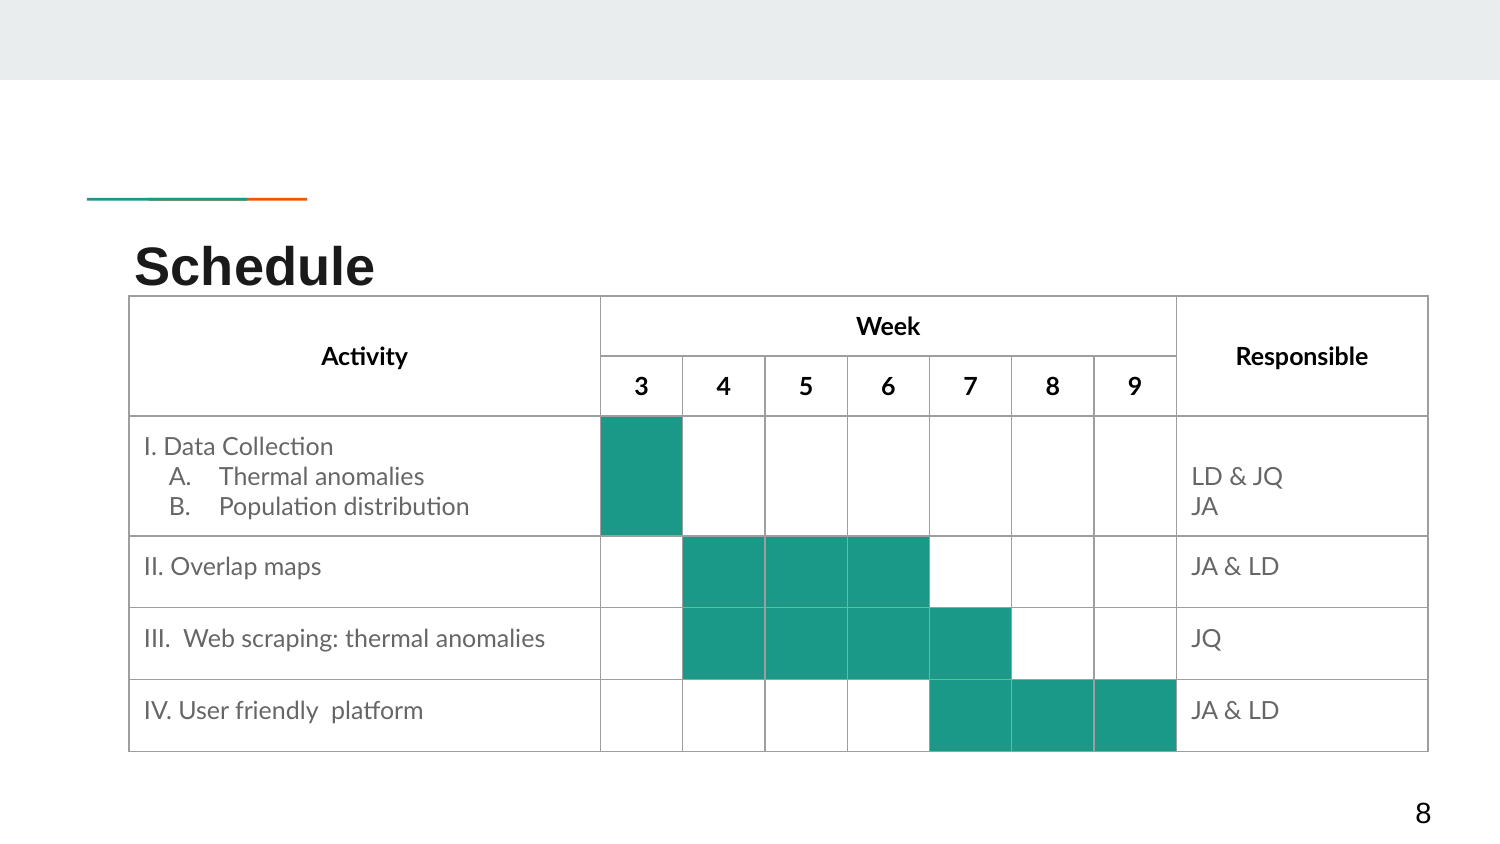

# Schedule
| Activity | Week |  |  |  |  |  |  | Responsible |
| --- | --- | --- | --- | --- | --- | --- | --- | --- |
|  | 3 | 4 | 5 | 6 | 7 | 8 | 9 |  |
| I. Data Collection Thermal anomalies Population distribution |  |  |  |  |  |  |  | LD & JQ JA |
| II. Overlap maps |  |  |  |  |  |  |  | JA & LD |
| III. Web scraping: thermal anomalies |  |  |  |  |  |  |  | JQ |
| IV. User friendly platform |  |  |  |  |  |  |  | JA & LD |
8